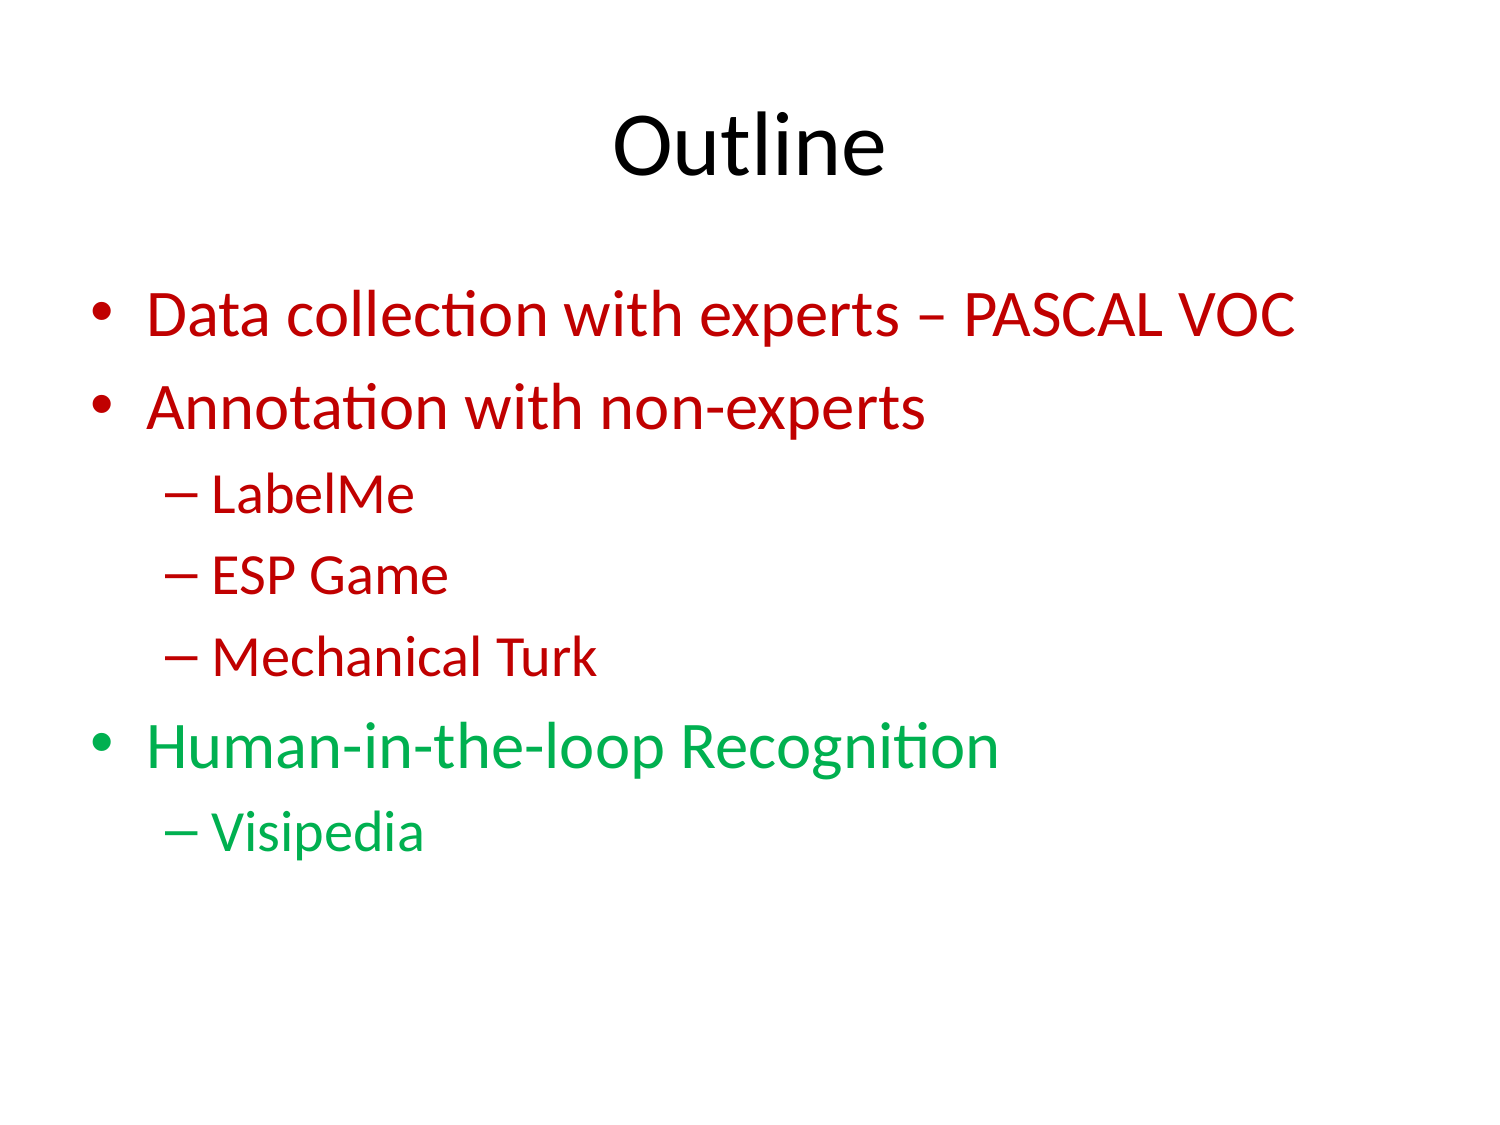

# Outline
Data collection with experts – PASCAL VOC
Annotation with non-experts
LabelMe
ESP Game
Mechanical Turk
Human-in-the-loop Recognition
Visipedia